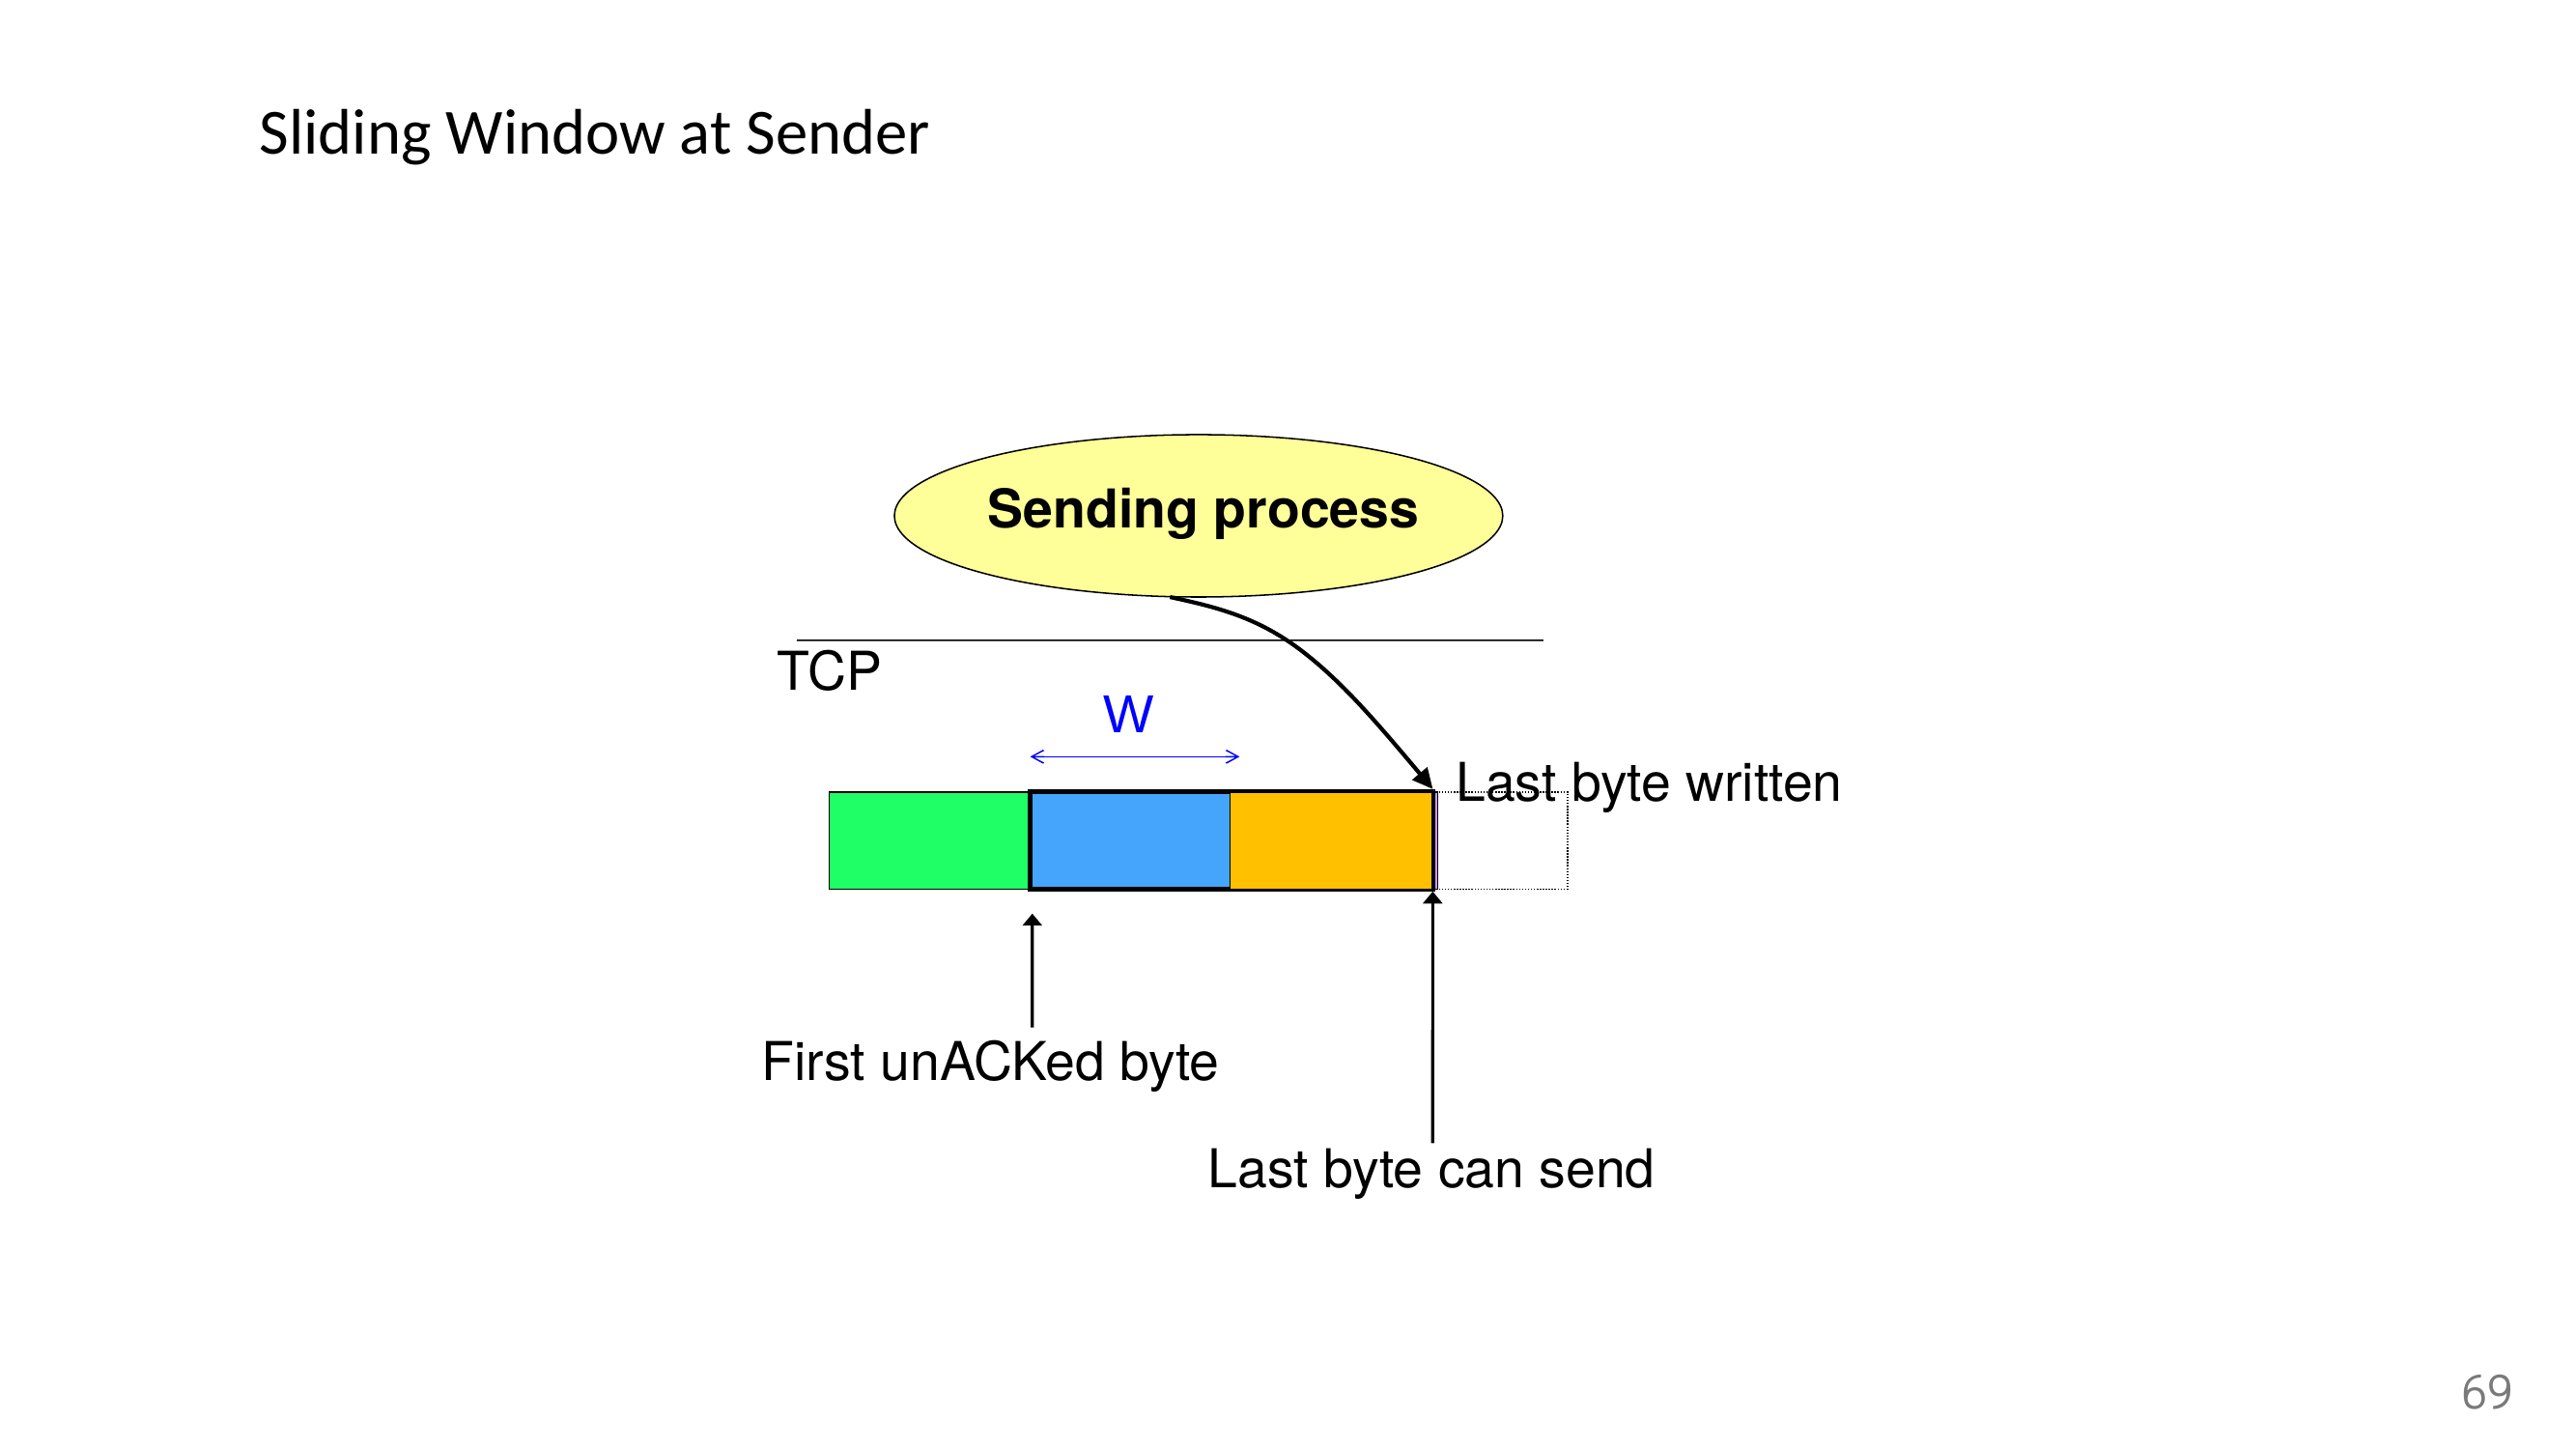

# Sliding Window at Sender

Sending process

TCP

W
Last byte written

First unACKed byte
Last byte can send
69